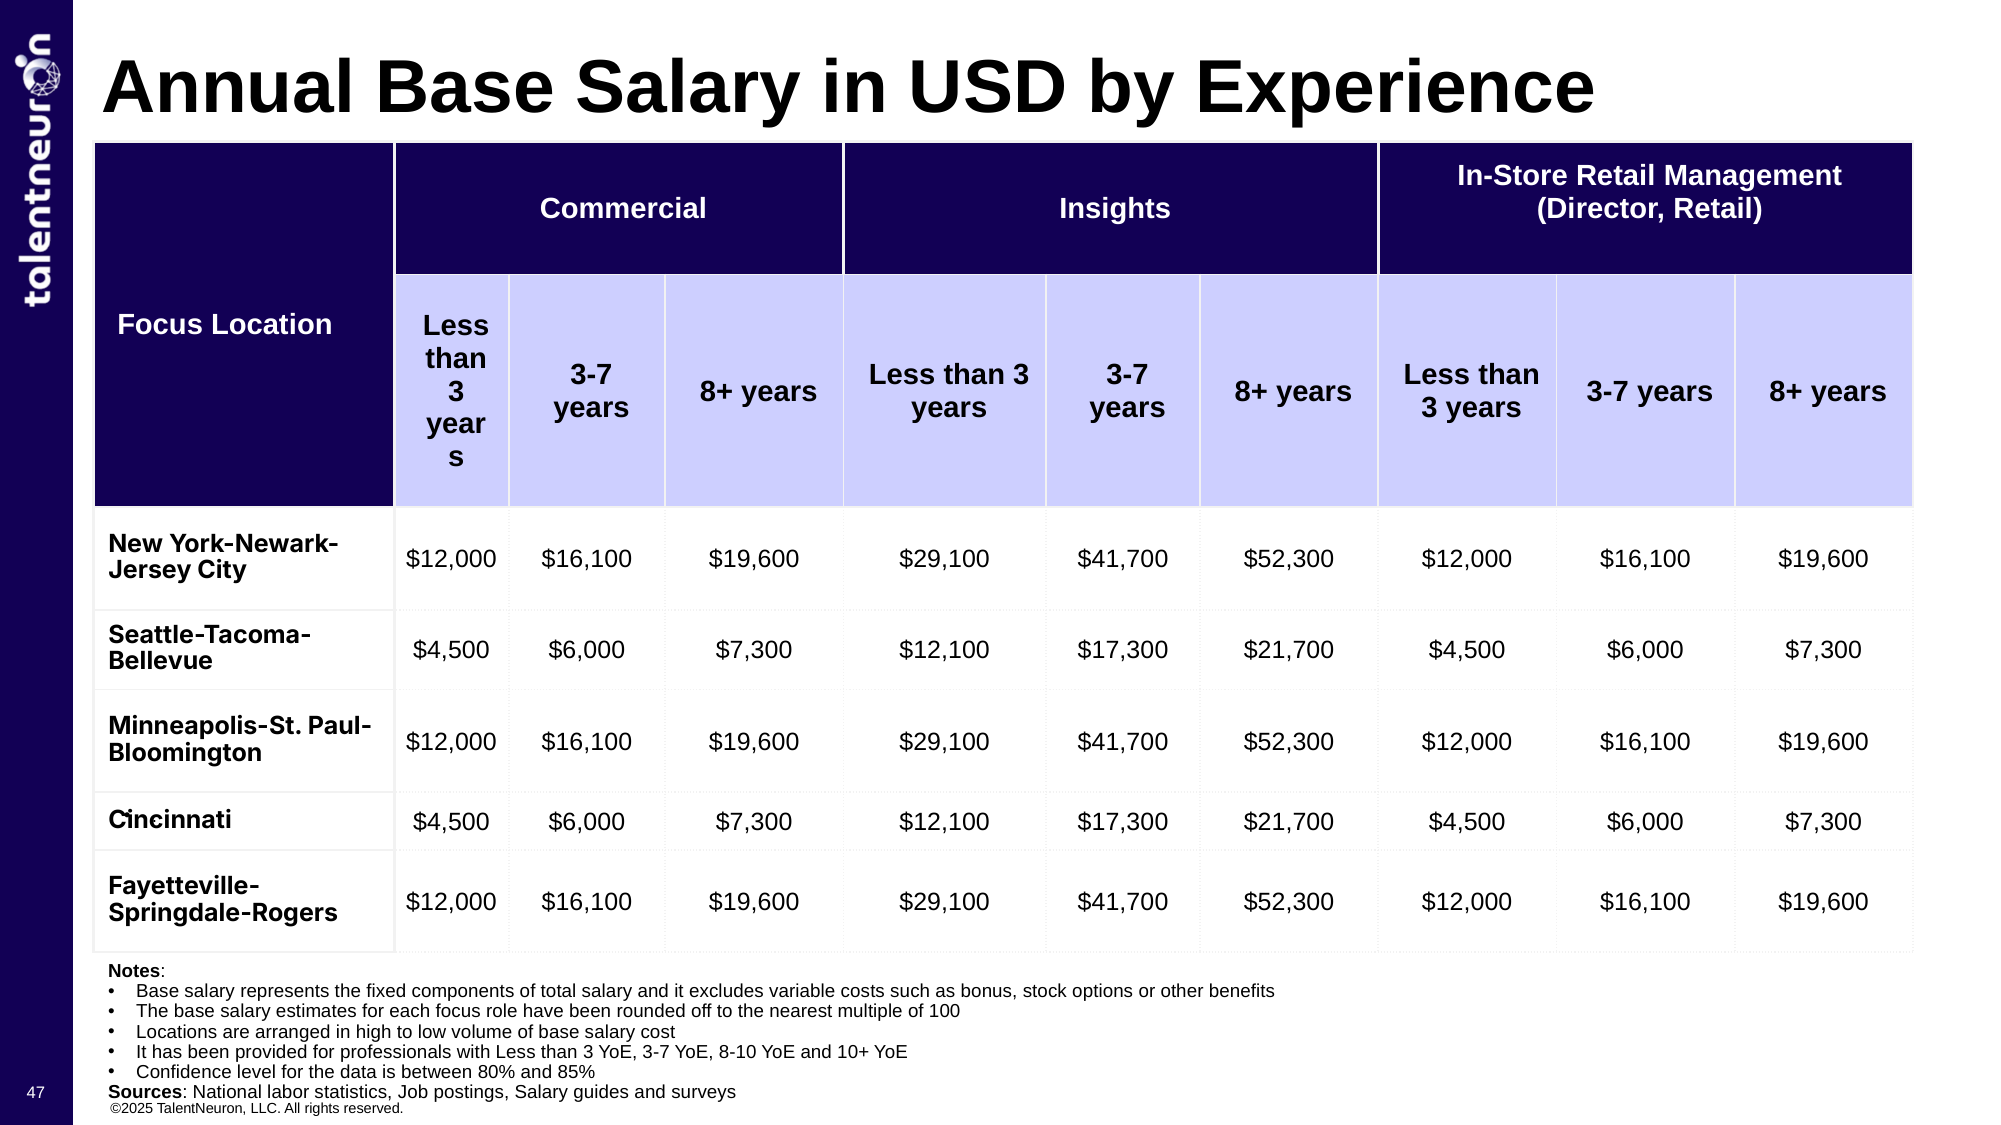

Annual Base Salary in USD by Experience
| Focus Location | Commercial |  |  | Insights |  |  | In-Store Retail Management (Director, Retail) |  |  |
| --- | --- | --- | --- | --- | --- | --- | --- | --- | --- |
|  | Less than 3 years | 3-7 years | 8+ years | Less than 3 years | 3-7 years | 8+ years | Less than 3 years | 3-7 years | 8+ years |
| New York-Newark-Jersey City​​ | $12,000 | $16,100 | $19,600 | $29,100 | $41,700 | $52,300 | $12,000 | $16,100 | $19,600 |
| Seattle-Tacoma-Bellevue​​ | $4,500 | $6,000 | $7,300 | $12,100 | $17,300 | $21,700 | $4,500 | $6,000 | $7,300 |
| Minneapolis-St. Paul-Bloomington​​ | $12,000 | $16,100 | $19,600 | $29,100 | $41,700 | $52,300 | $12,000 | $16,100 | $19,600 |
| Cincinnati​​ | $4,500 | $6,000 | $7,300 | $12,100 | $17,300 | $21,700 | $4,500 | $6,000 | $7,300 |
| Fayetteville-Springdale-Rogers​​ | $12,000 | $16,100 | $19,600 | $29,100 | $41,700 | $52,300 | $12,000 | $16,100 | $19,600 |
.
Notes:
Base salary represents the fixed components of total salary and it excludes variable costs such as bonus, stock options or other benefits
The base salary estimates for each focus role have been rounded off to the nearest multiple of 100
Locations are arranged in high to low volume of base salary cost
It has been provided for professionals with Less than 3 YoE, 3-7 YoE, 8-10 YoE and 10+ YoE
Confidence level for the data is between 80% and 85%
Sources: National labor statistics, Job postings, Salary guides and surveys
47